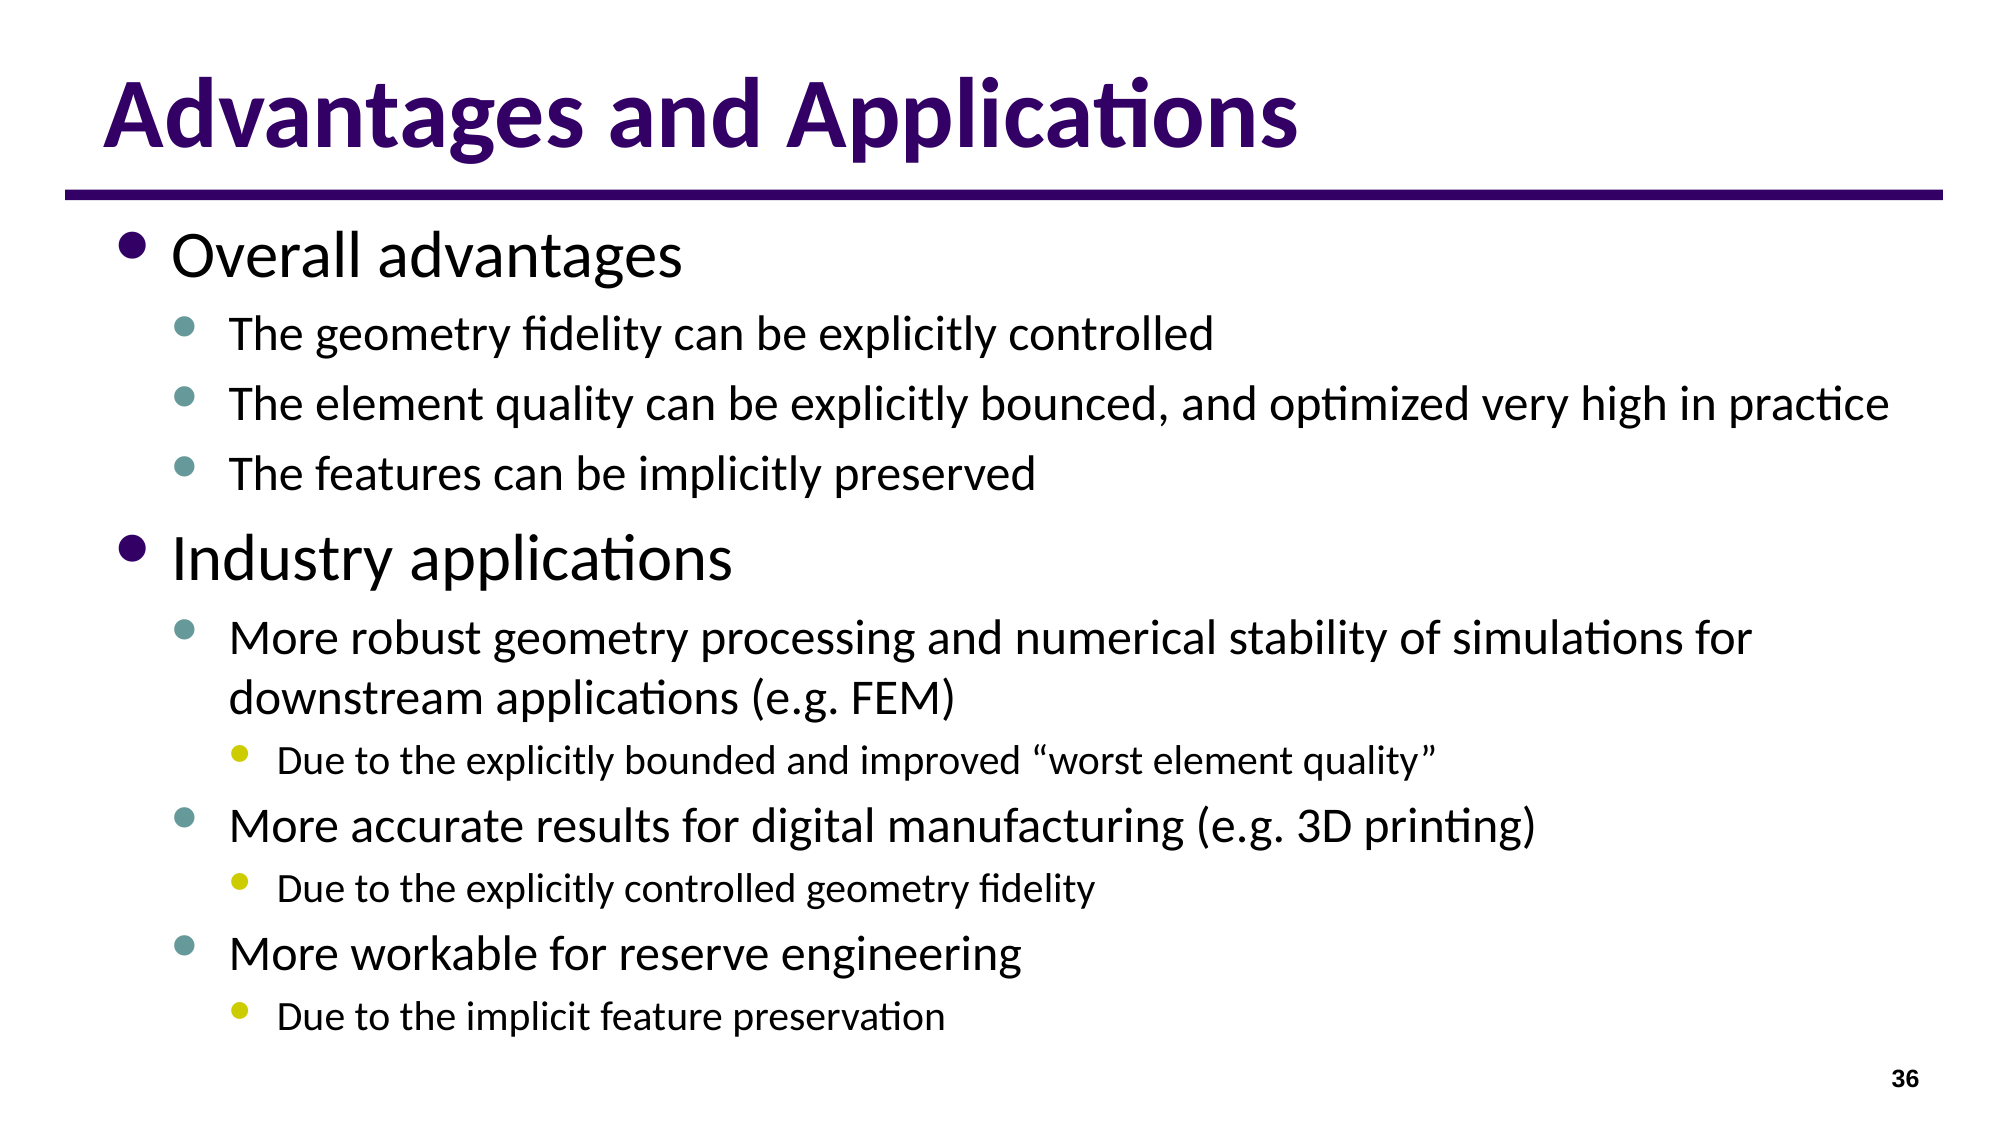

# Advantages and Applications
Overall advantages
The geometry fidelity can be explicitly controlled
The element quality can be explicitly bounced, and optimized very high in practice
The features can be implicitly preserved
Industry applications
More robust geometry processing and numerical stability of simulations for downstream applications (e.g. FEM)
Due to the explicitly bounded and improved “worst element quality”
More accurate results for digital manufacturing (e.g. 3D printing)
Due to the explicitly controlled geometry fidelity
More workable for reserve engineering
Due to the implicit feature preservation

36